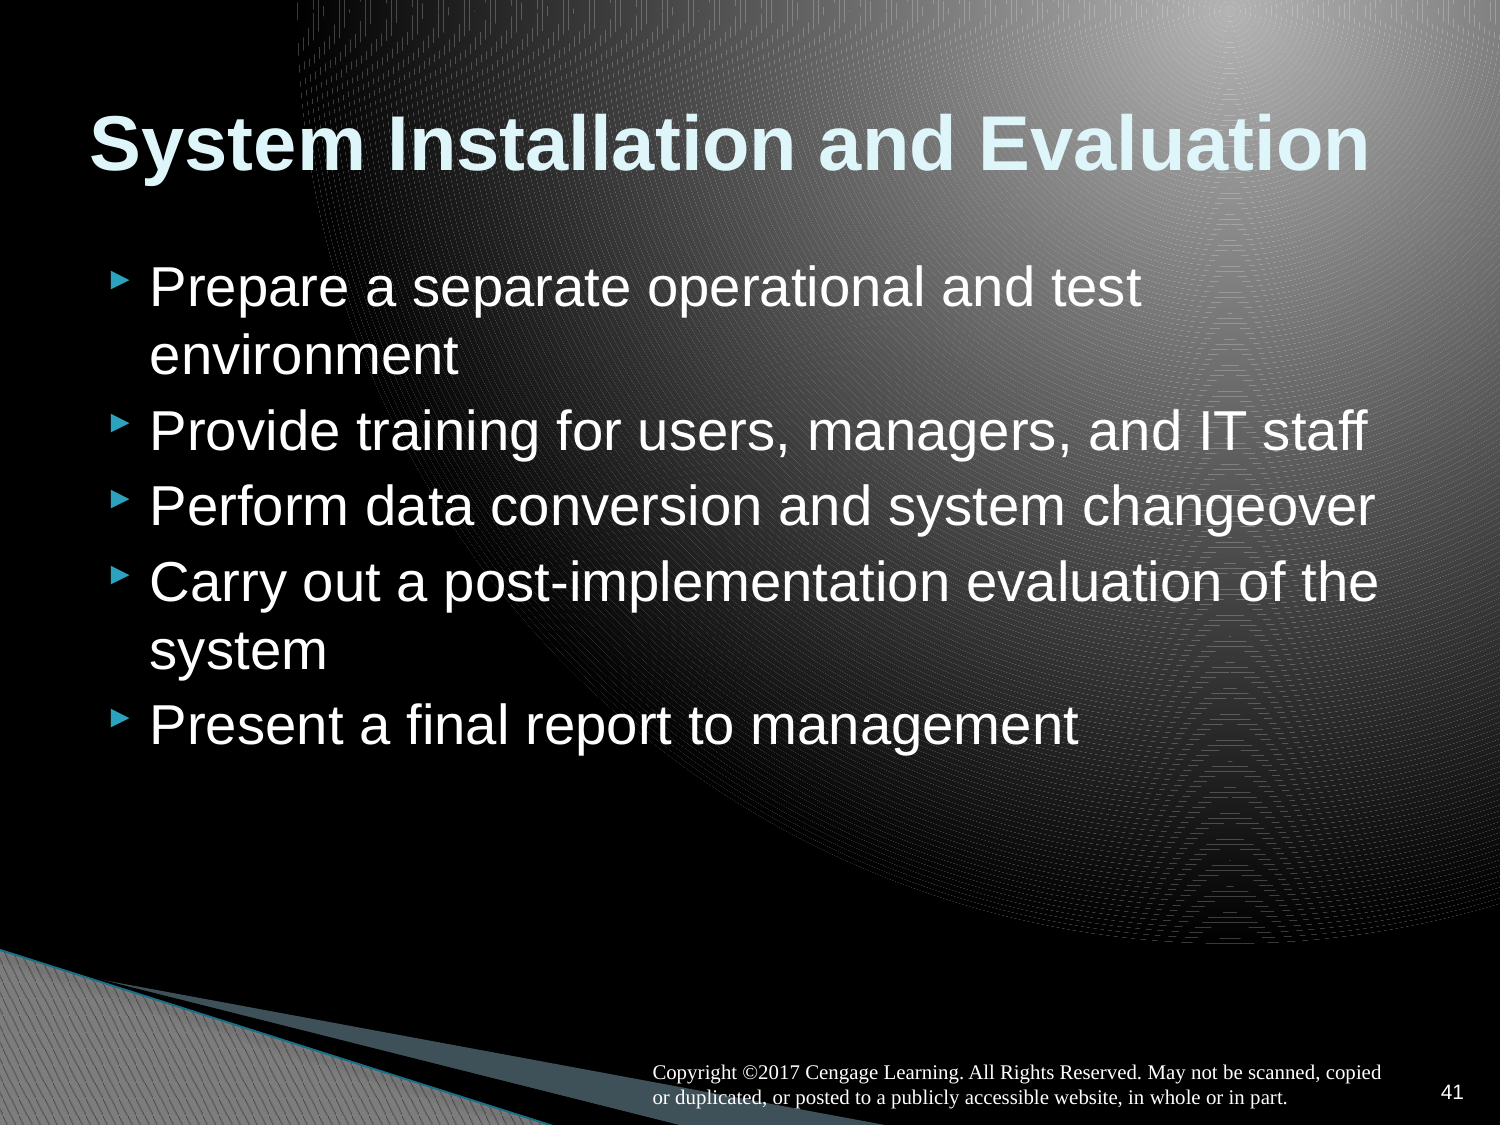

# System Installation and Evaluation
Prepare a separate operational and test environment
Provide training for users, managers, and IT staff
Perform data conversion and system changeover
Carry out a post-implementation evaluation of the system
Present a final report to management
41